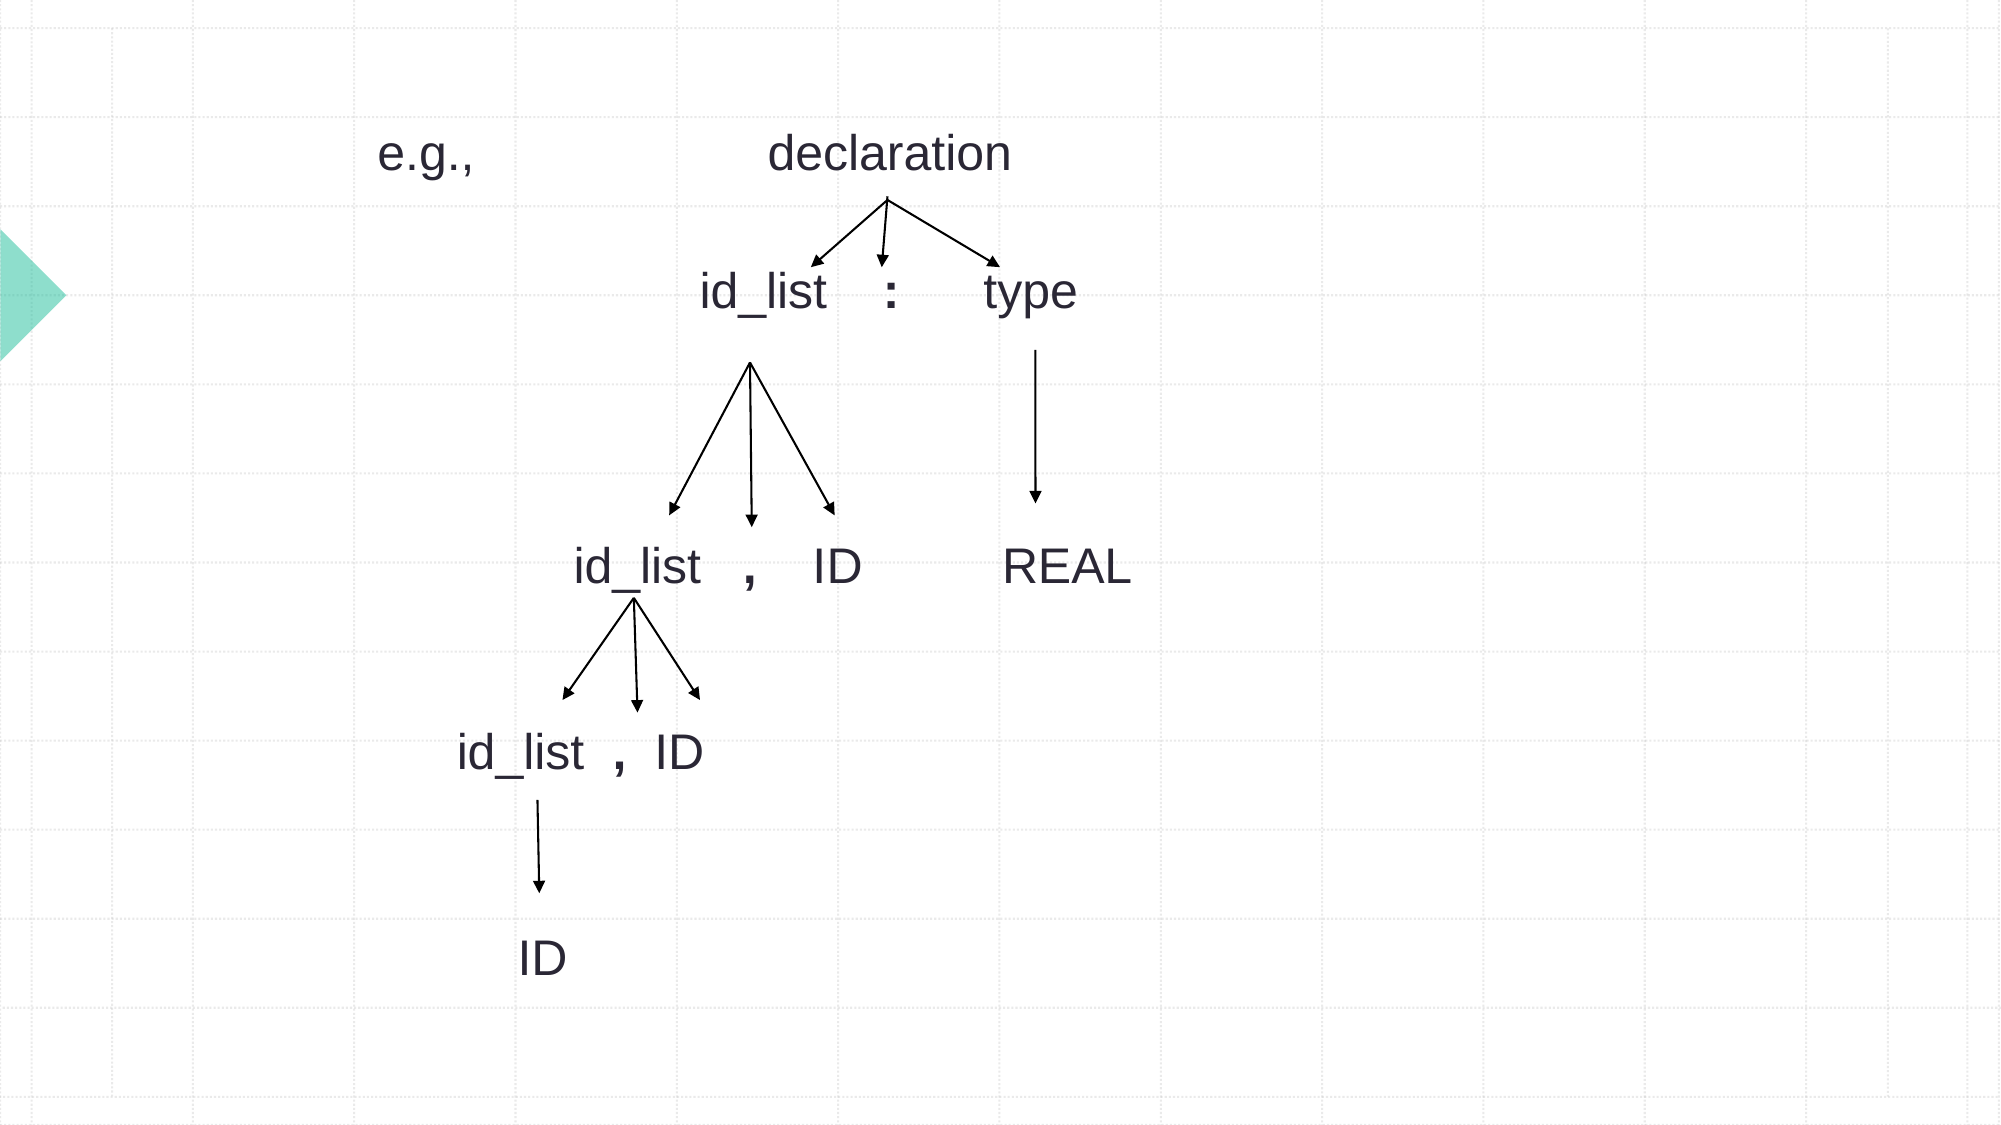

e.g.,                     declaration

                       id_list    :      type

              id_list   ,    ID          REAL

   id_list  ,  ID

          ID